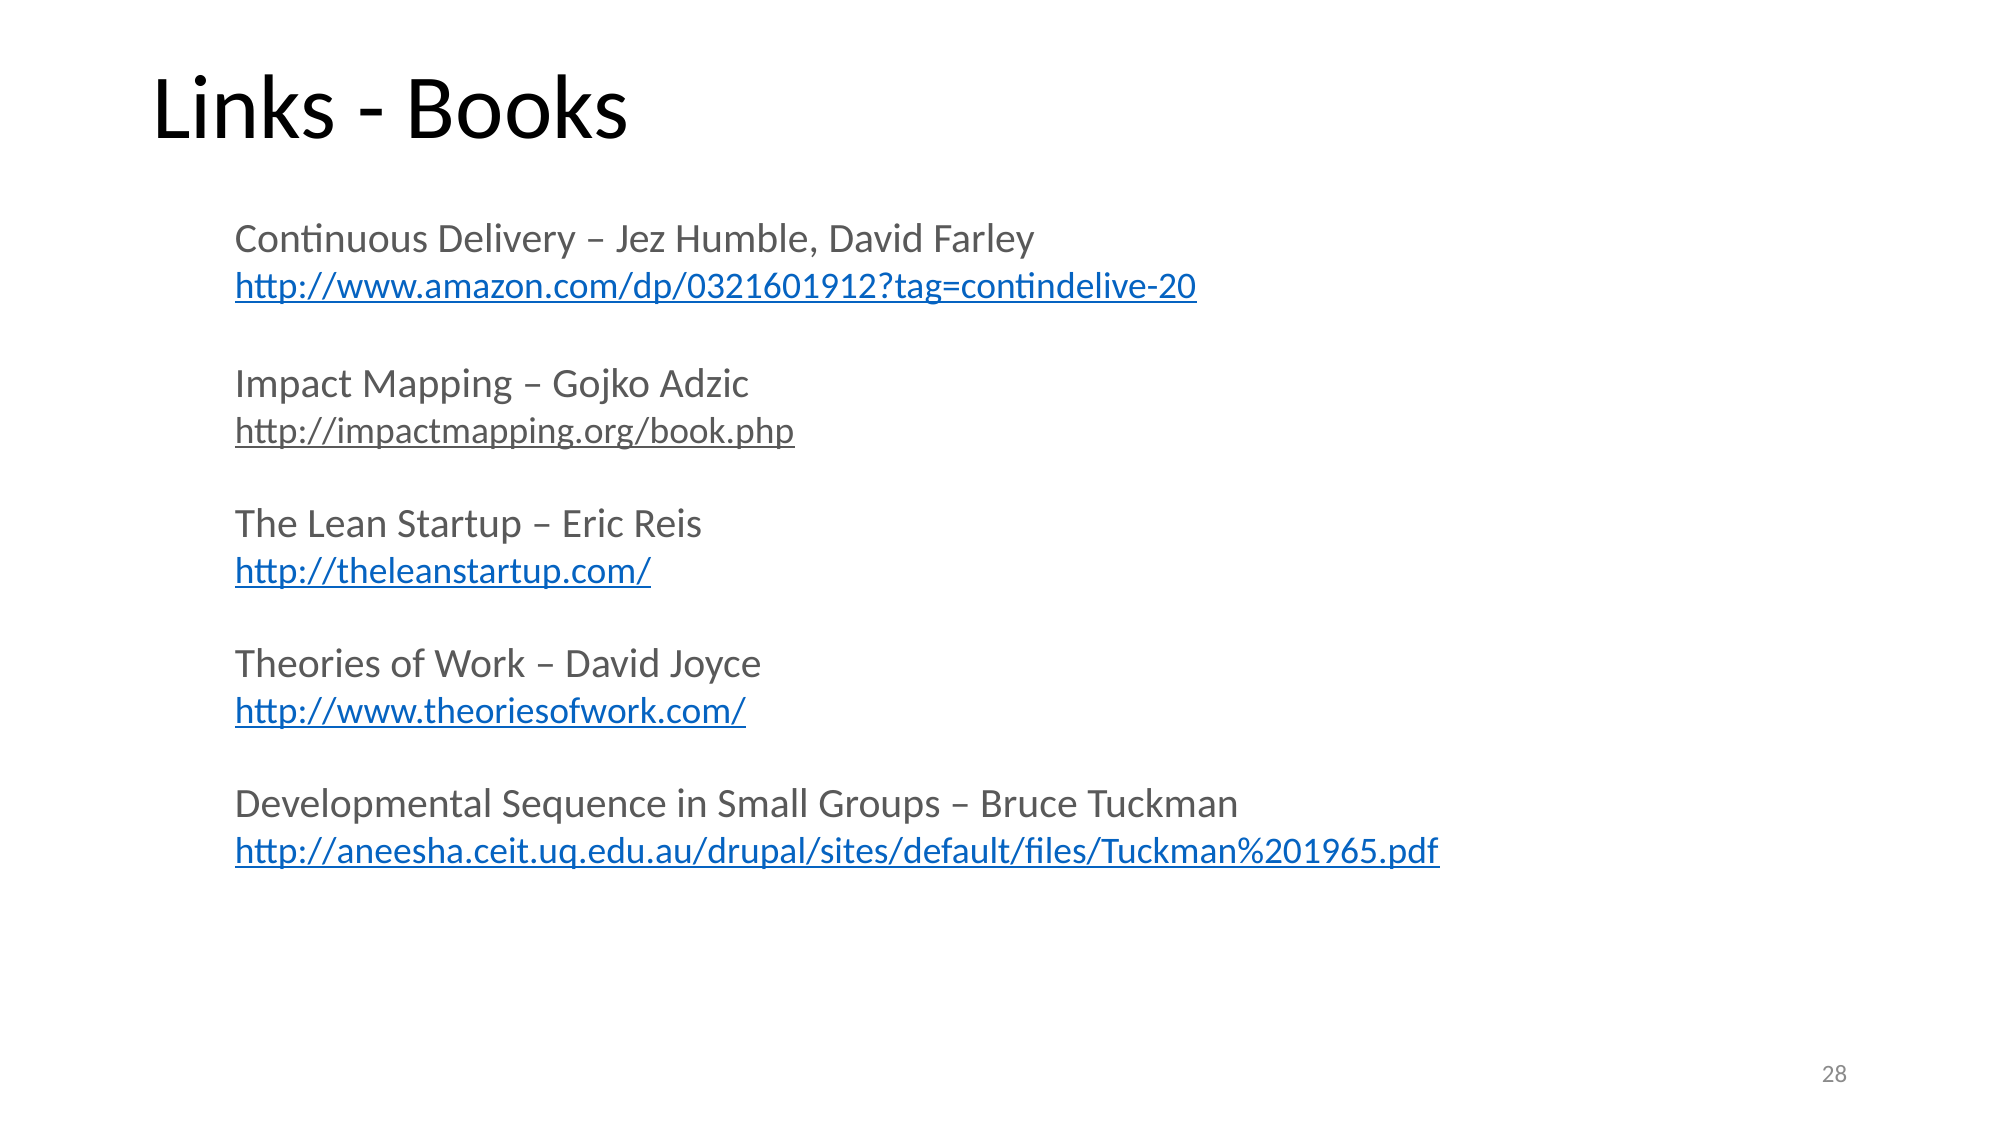

# Links - Books
Continuous Delivery – Jez Humble, David Farley
http://www.amazon.com/dp/0321601912?tag=contindelive-20

Impact Mapping – Gojko Adzic
http://impactmapping.org/book.php

The Lean Startup – Eric Reis
http://theleanstartup.com/

Theories of Work – David Joyce
http://www.theoriesofwork.com/

Developmental Sequence in Small Groups – Bruce Tuckman
http://aneesha.ceit.uq.edu.au/drupal/sites/default/files/Tuckman%201965.pdf
28